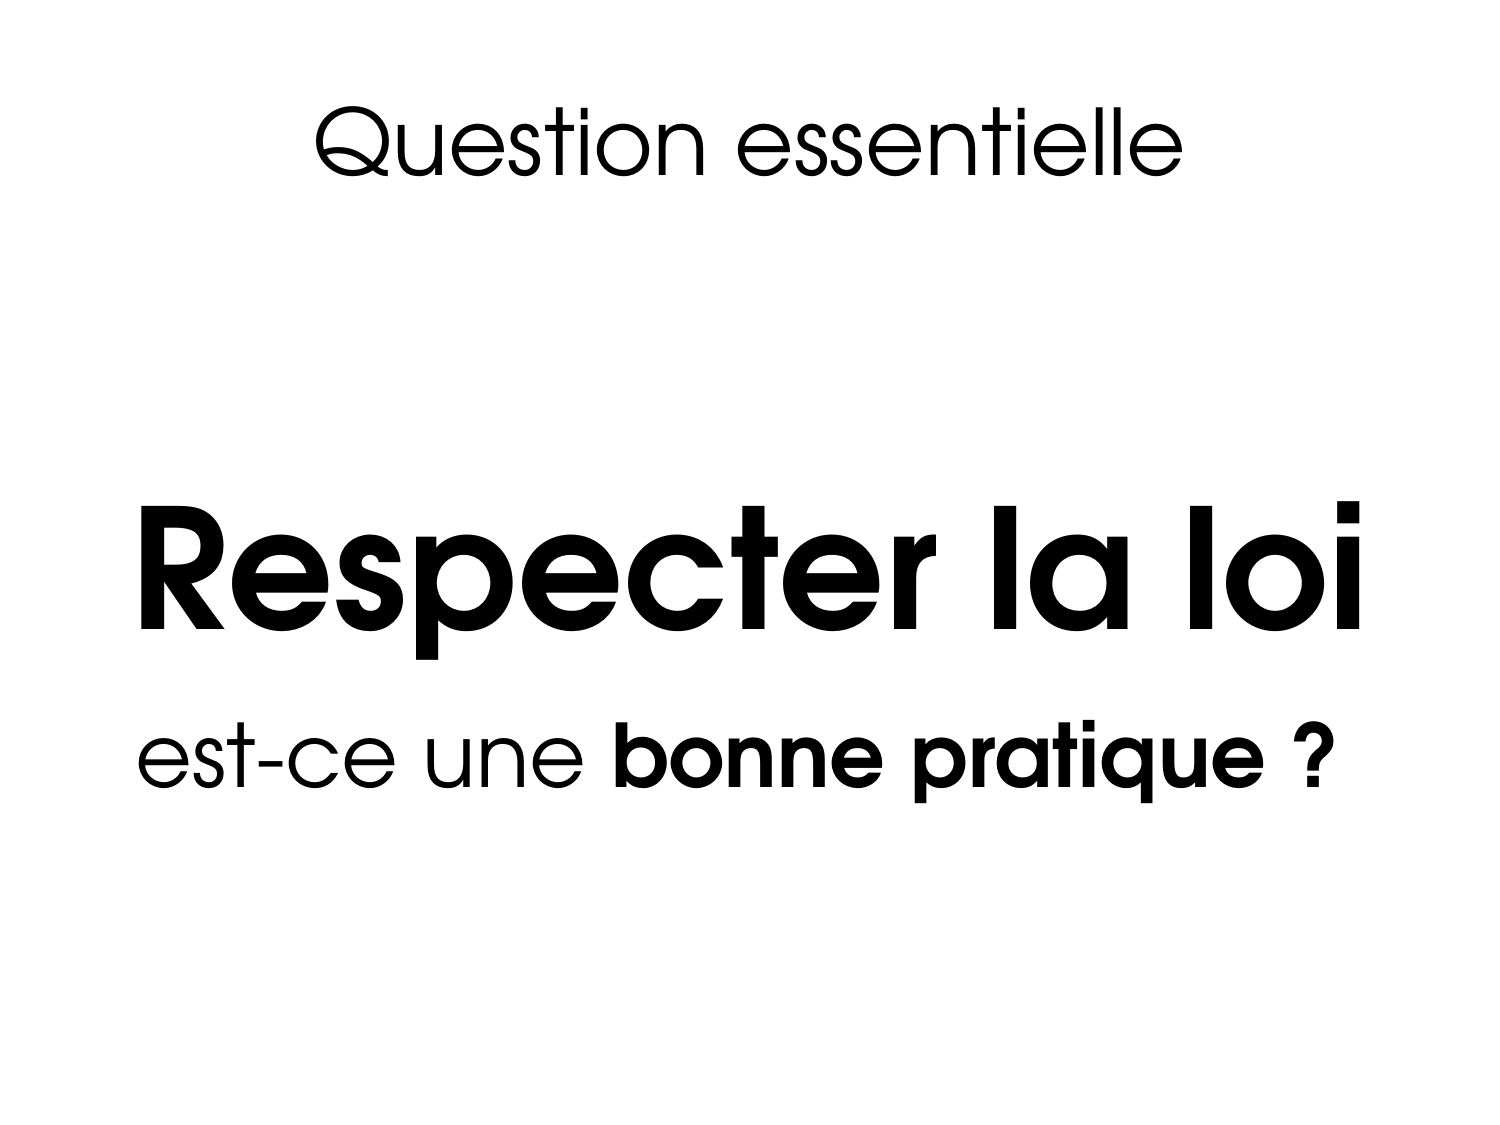

# Question essentielle
Respecter la loi
est-ce une bonne pratique ?